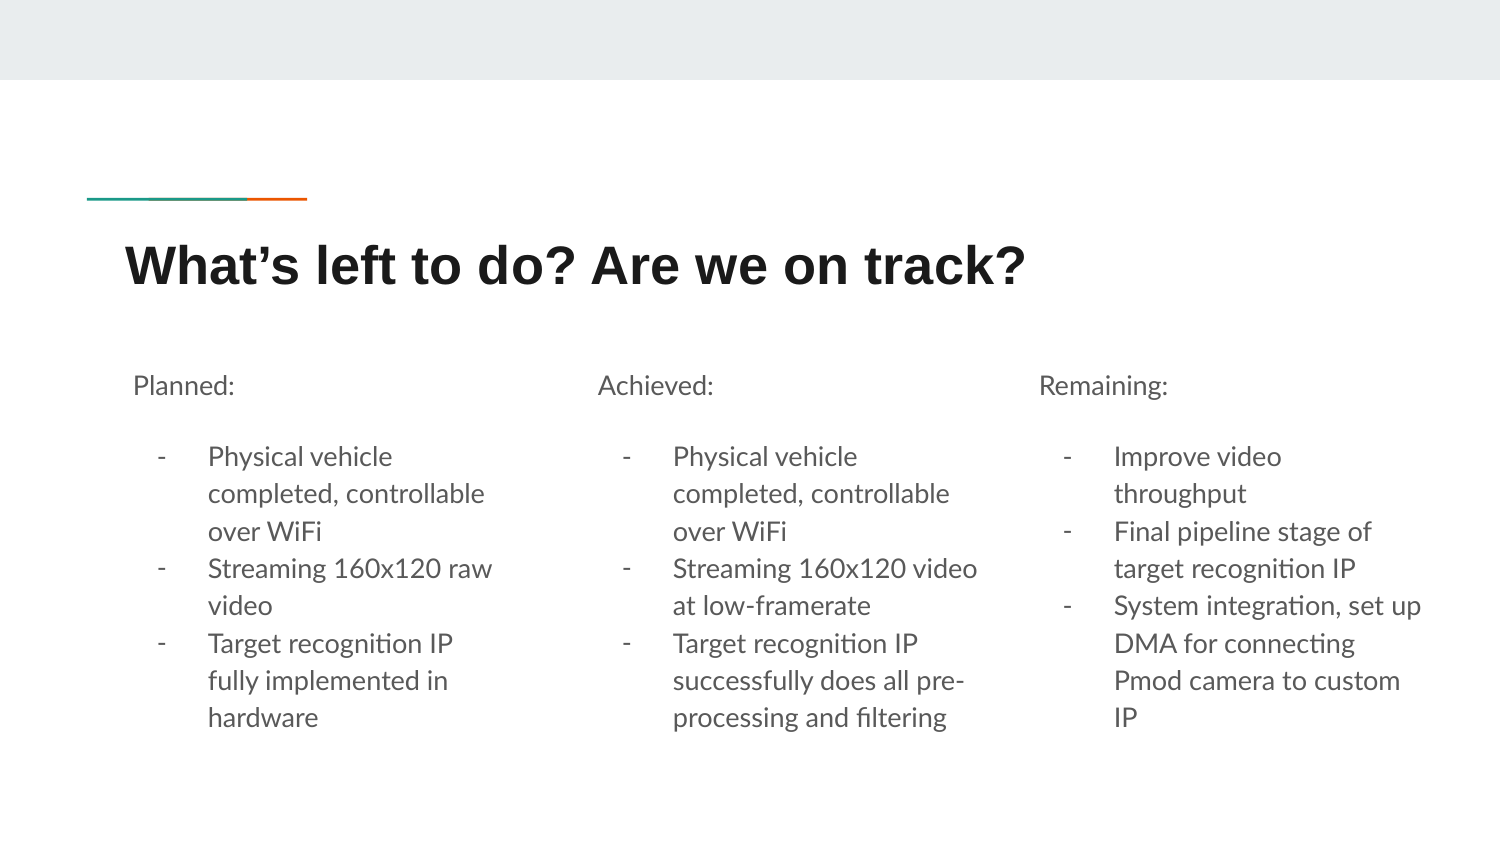

# What’s left to do? Are we on track?
Planned:
Physical vehicle completed, controllable over WiFi
Streaming 160x120 raw video
Target recognition IP fully implemented in hardware
Achieved:
Physical vehicle completed, controllable over WiFi
Streaming 160x120 video at low-framerate
Target recognition IP successfully does all pre-processing and filtering
Remaining:
Improve video throughput
Final pipeline stage of target recognition IP
System integration, set up DMA for connecting Pmod camera to custom IP